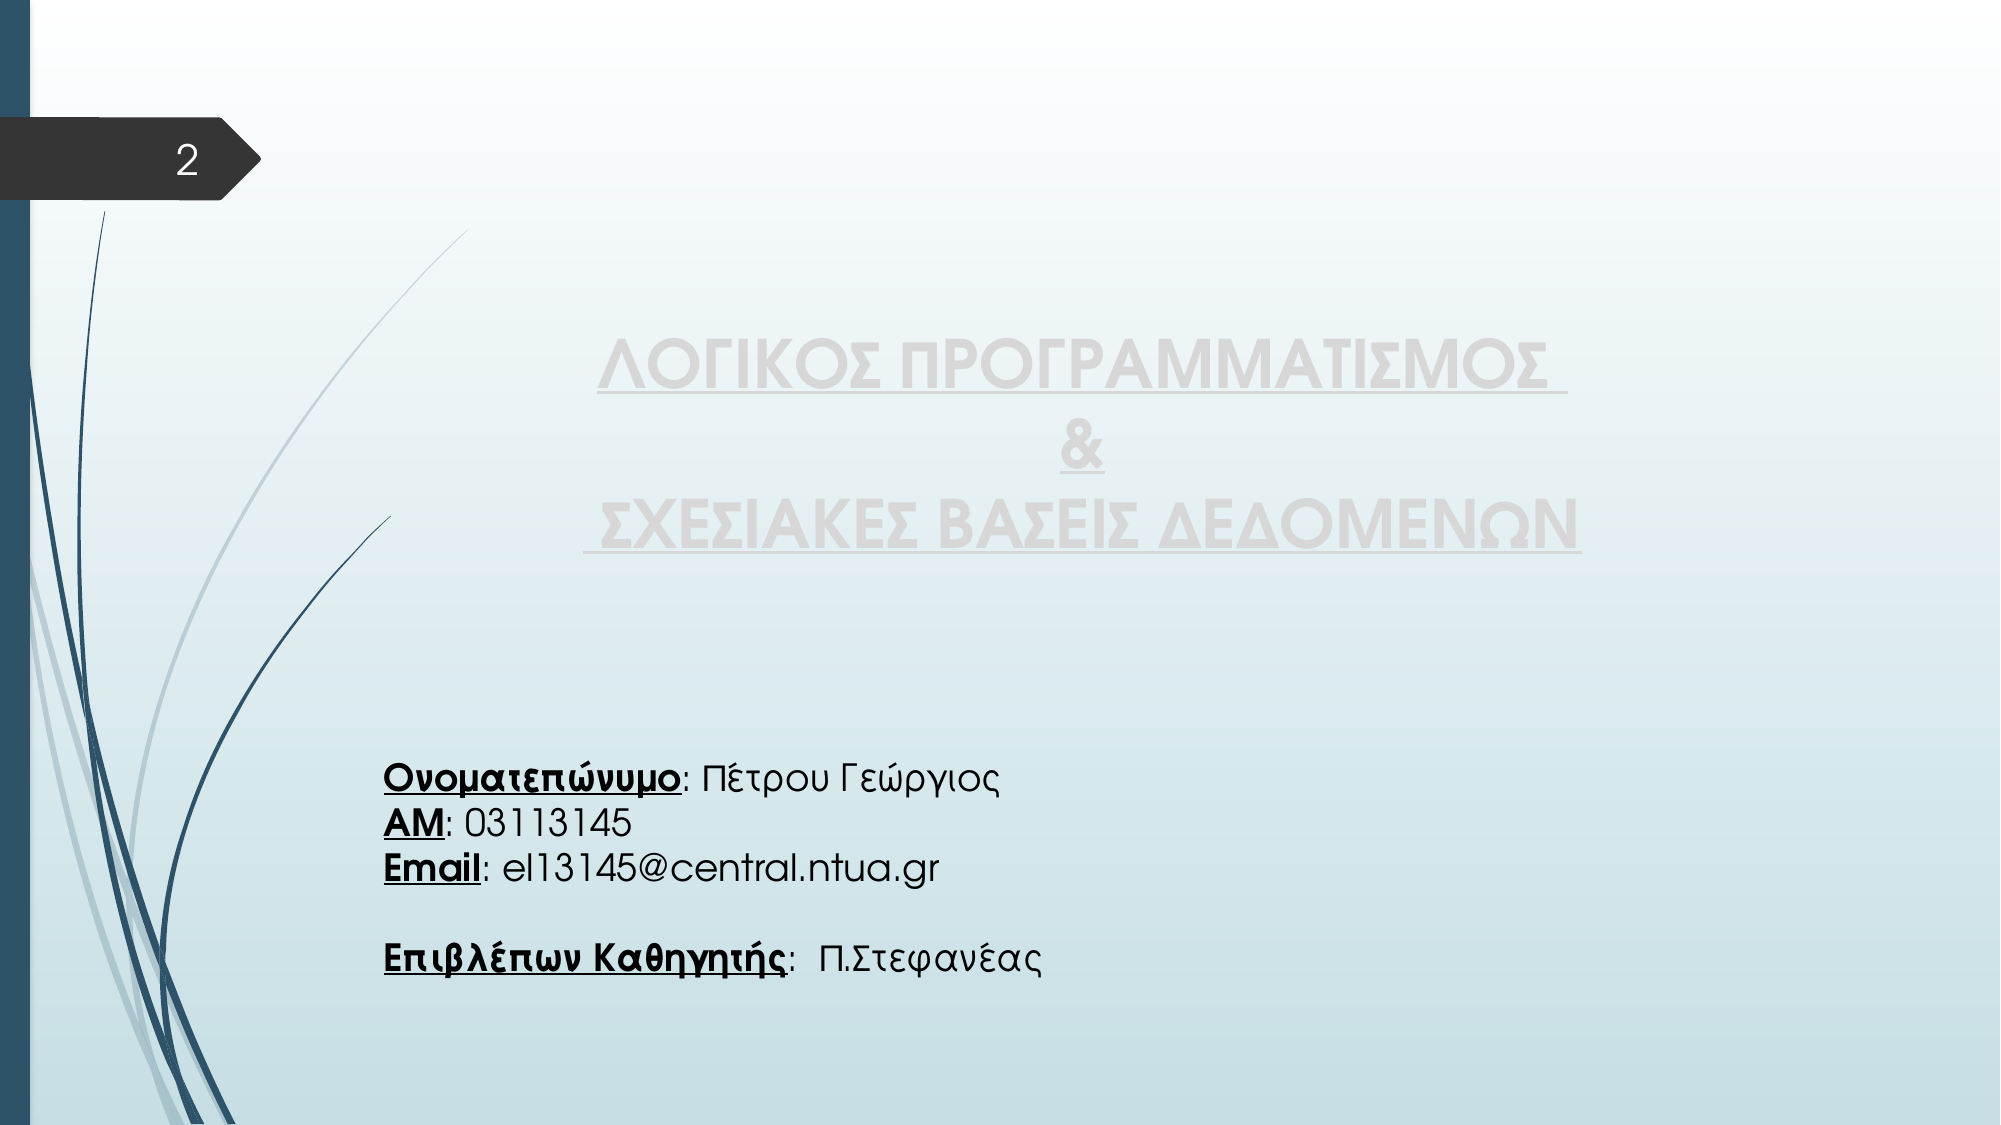

2
ΛΟΓΙΚΟΣ ΠΡΟΓΡΑΜΜΑΤΙΣΜΟΣ
&
 ΣΧΕΣΙΑΚΕΣ ΒΑΣΕΙΣ ΔΕΔΟΜΕΝΩΝ
Ονoματεπώνυμο: Πέτρου Γεώργιος
ΑΜ: 03113145
Email: el13145@central.ntua.gr

Επιβλέπων Καθηγητής:  Π.Στεφανέας